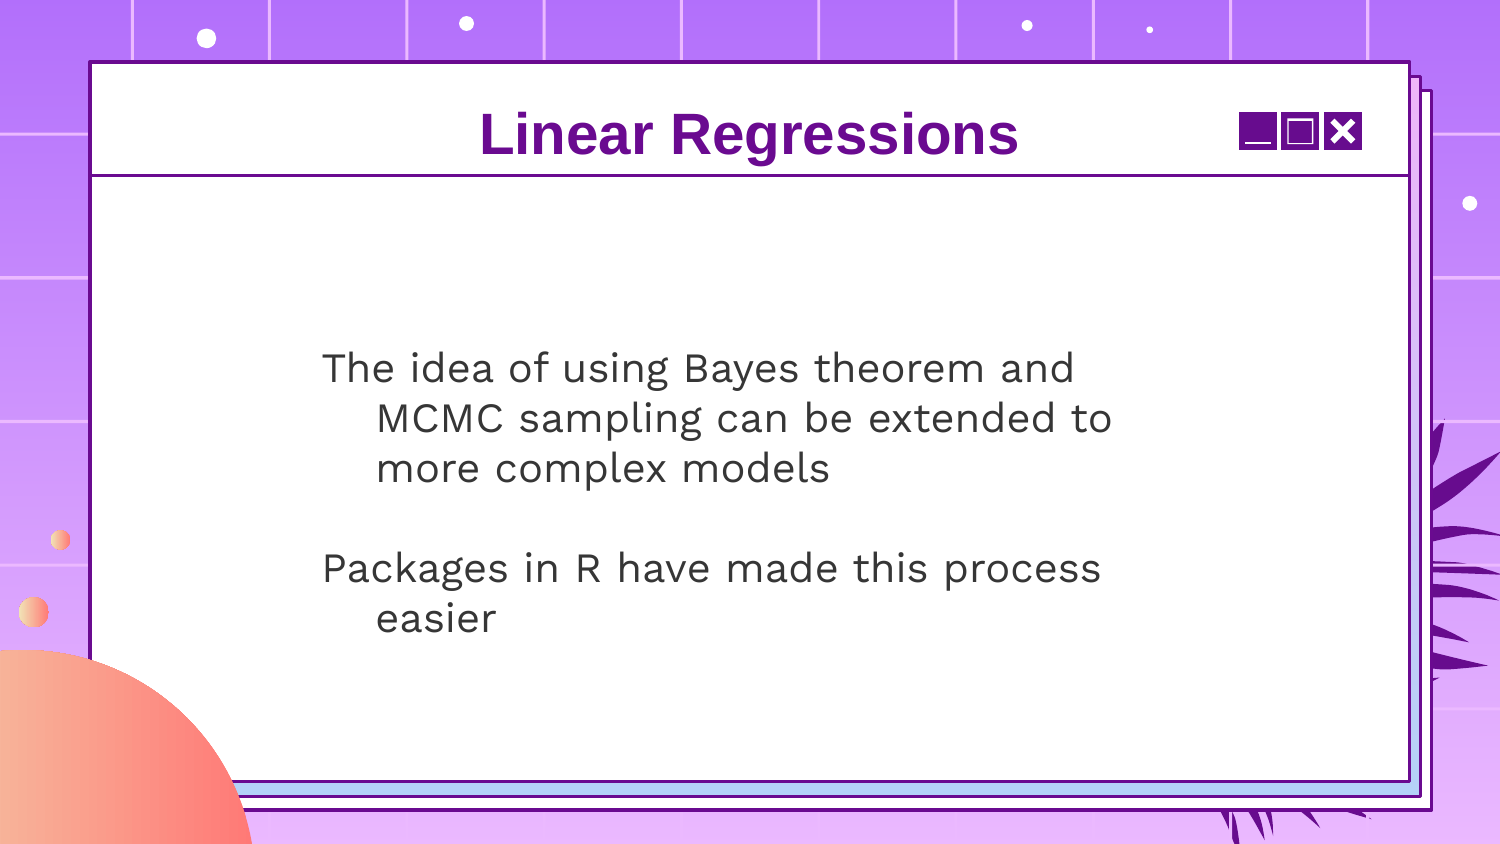

# Linear Regressions
The idea of using Bayes theorem and MCMC sampling can be extended to more complex models

Packages in R have made this process easier